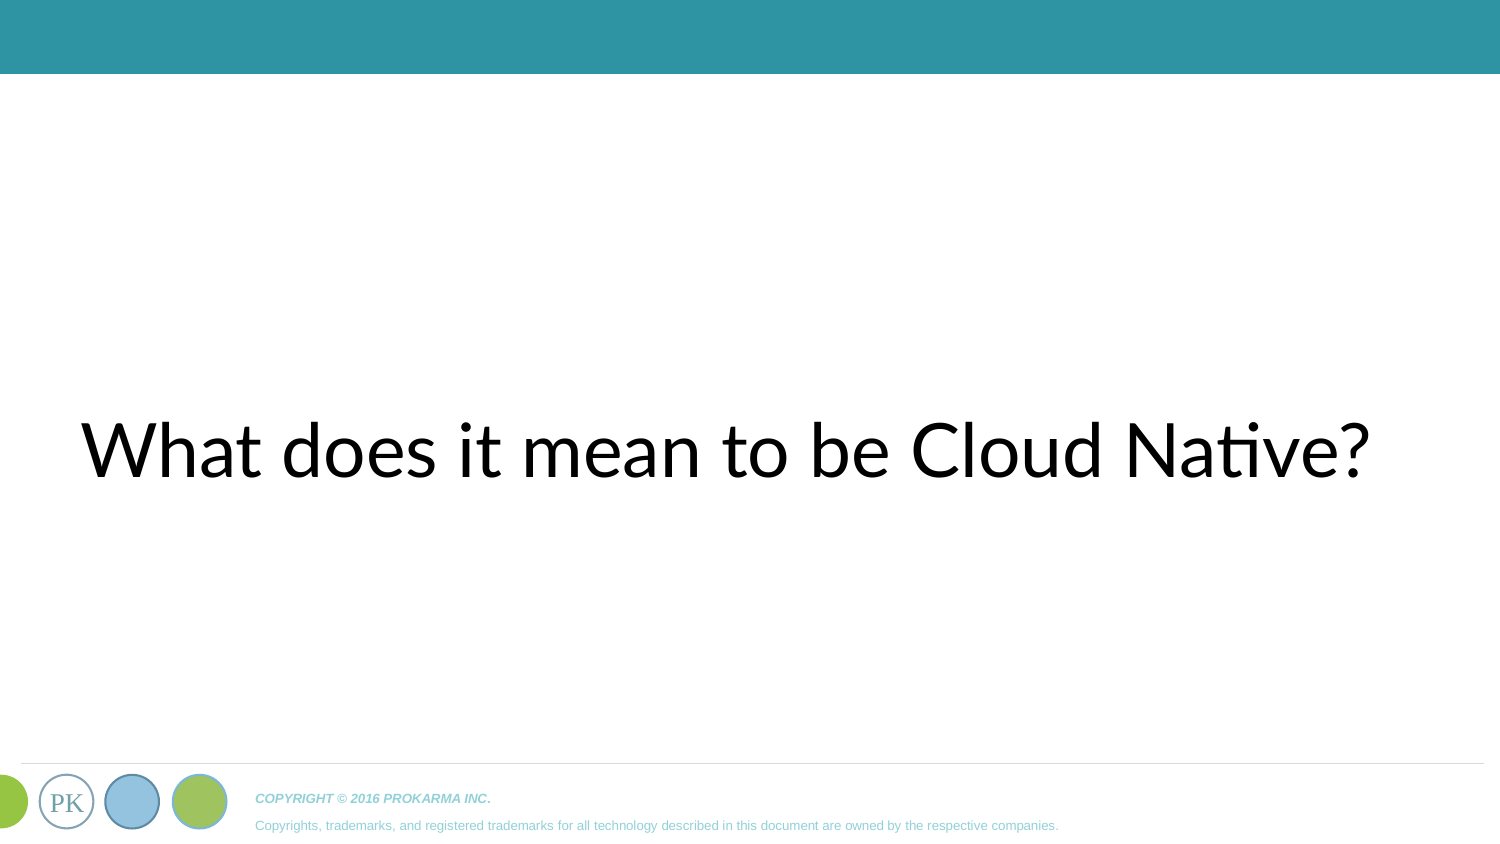

#

What does it mean to be Cloud Native?